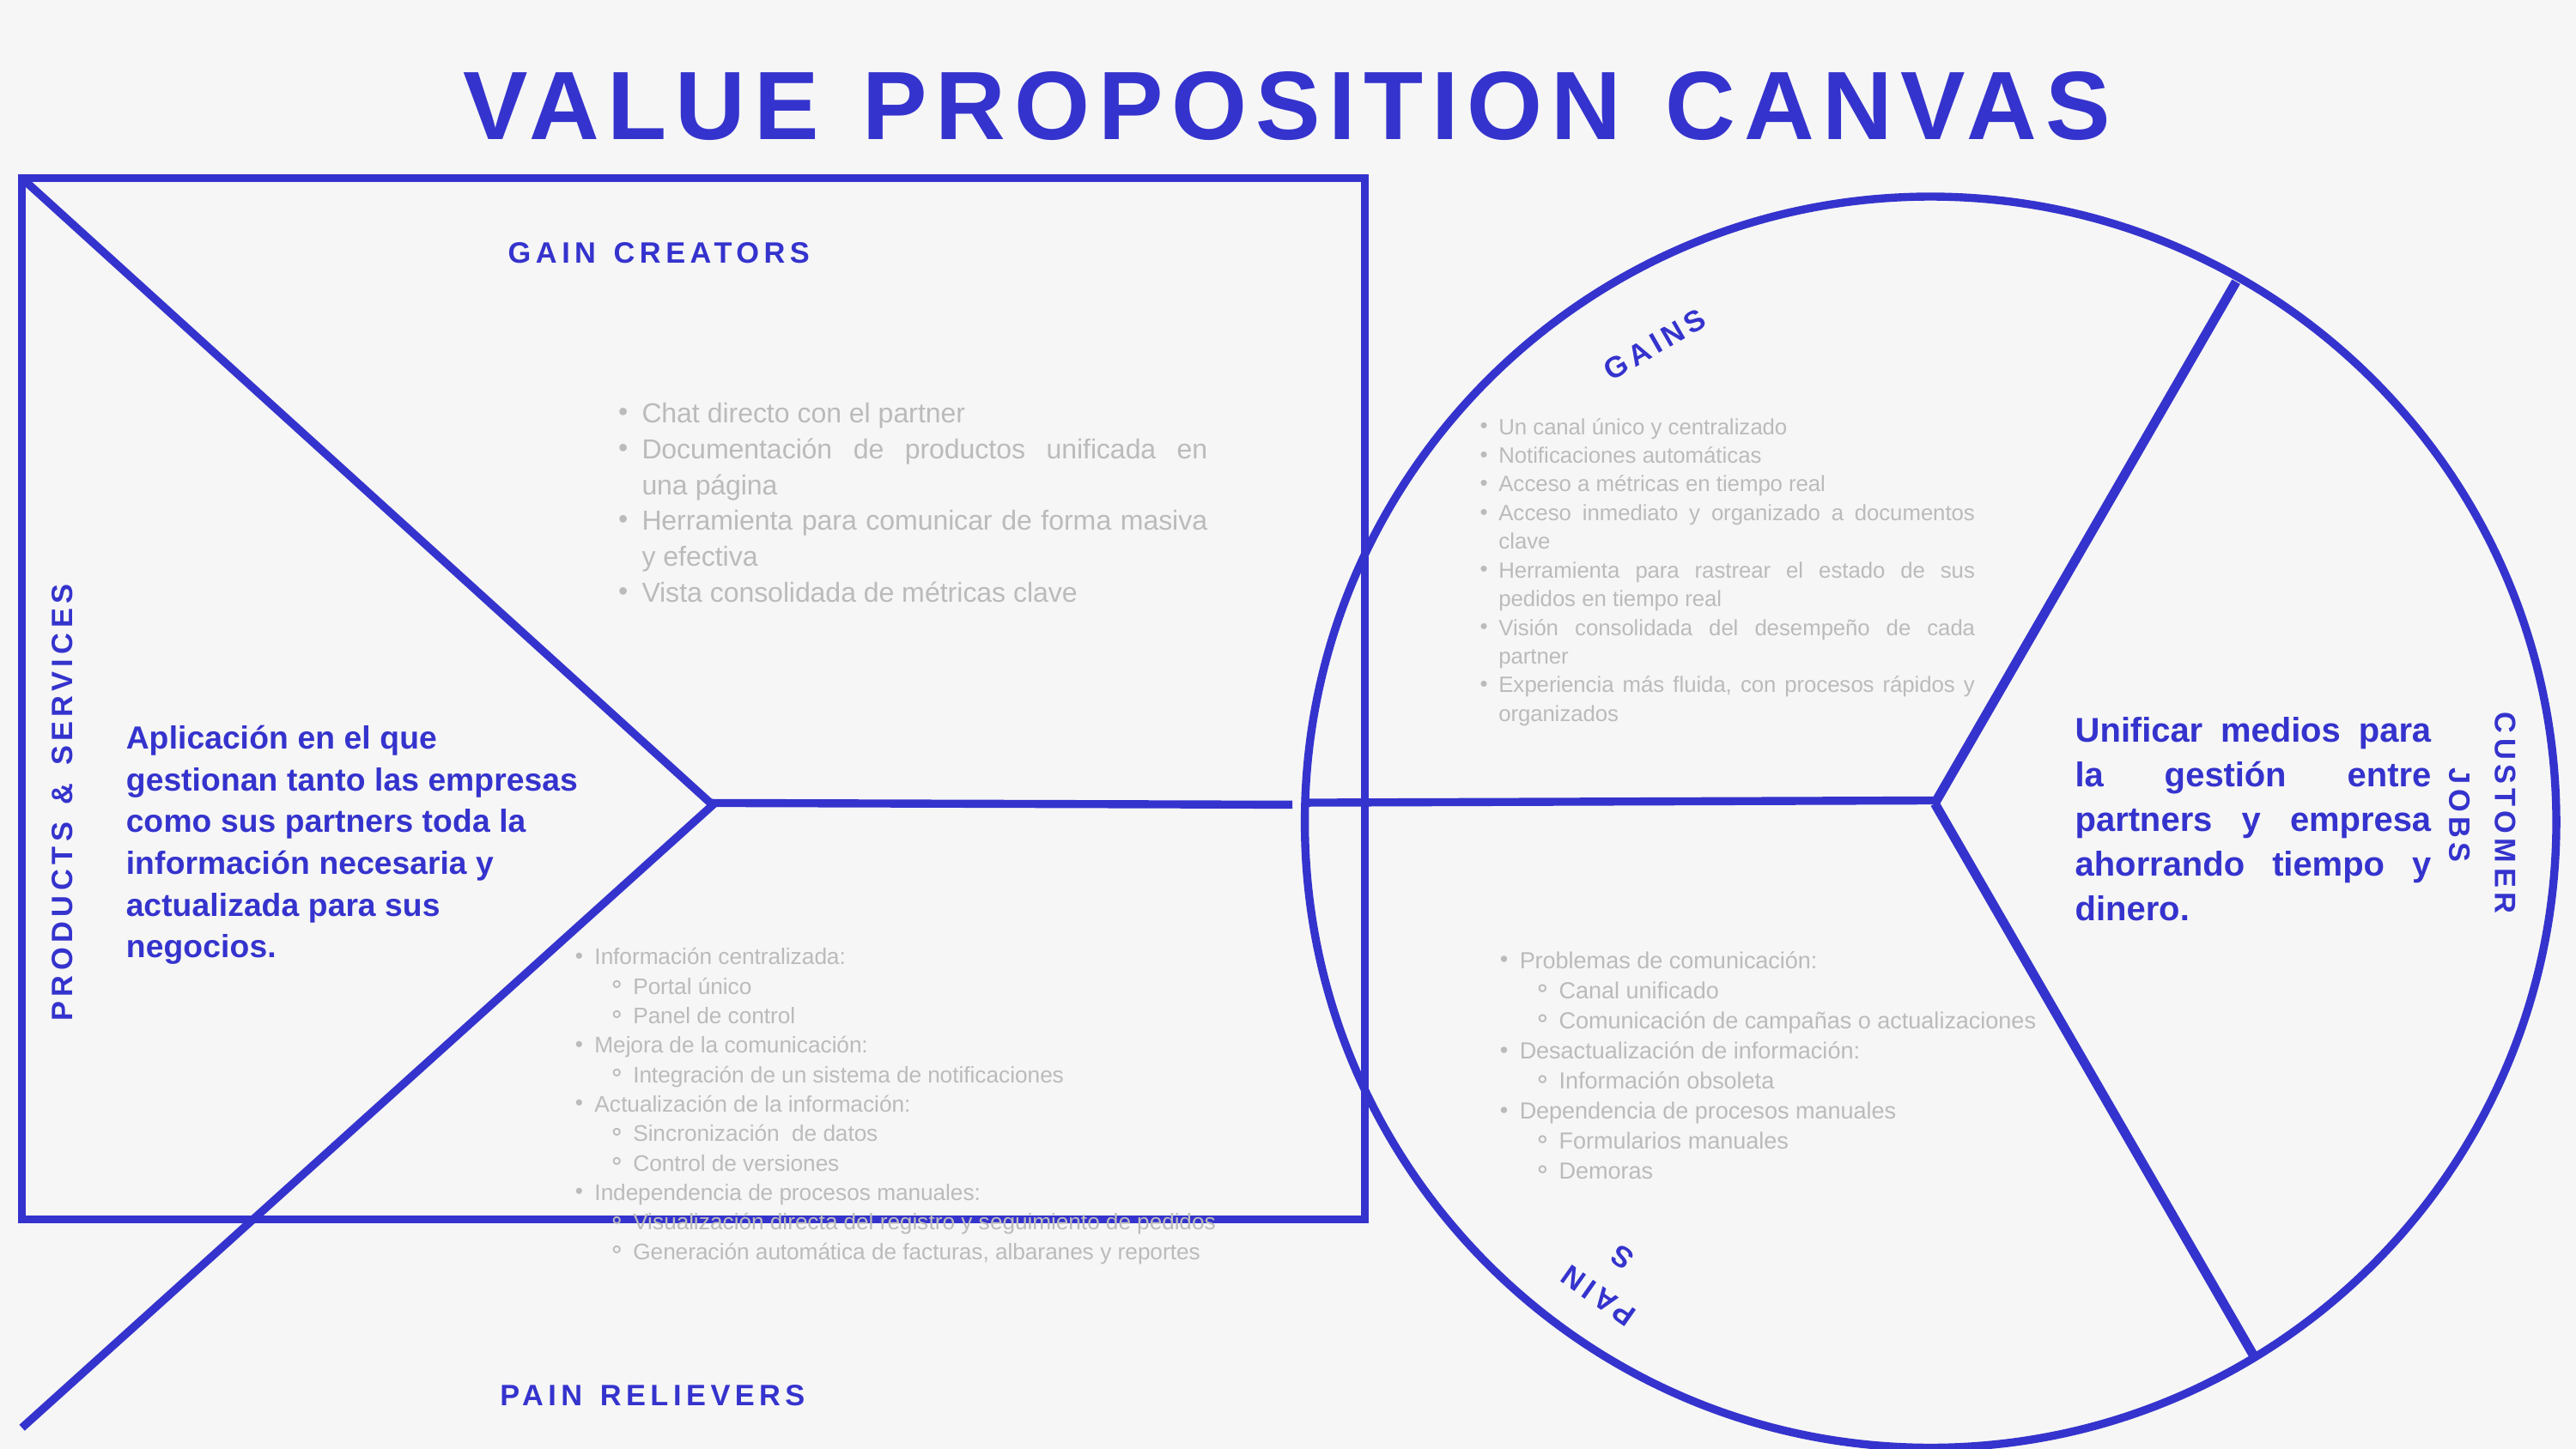

VALUE PROPOSITION CANVAS
|  |
| --- |

 GAIN CREATORS

GAINS
Chat directo con el partner
Documentación de productos unificada en una página
Herramienta para comunicar de forma masiva y efectiva
Vista consolidada de métricas clave
Un canal único y centralizado
Notificaciones automáticas
Acceso a métricas en tiempo real
Acceso inmediato y organizado a documentos clave
Herramienta para rastrear el estado de sus pedidos en tiempo real
Visión consolidada del desempeño de cada partner
Experiencia más fluida, con procesos rápidos y organizados
Unificar medios para la gestión entre partners y empresa ahorrando tiempo y dinero.
Aplicación en el que gestionan tanto las empresas como sus partners toda la información necesaria y actualizada para sus negocios.
PRODUCTS & SERVICES
CUSTOMER JOBS

Información centralizada:
Portal único
Panel de control
Mejora de la comunicación:
Integración de un sistema de notificaciones
Actualización de la información:
Sincronización  de datos
Control de versiones
Independencia de procesos manuales:
Visualización directa del registro y seguimiento de pedidos
Generación automática de facturas, albaranes y reportes
Problemas de comunicación:
Canal unificado
Comunicación de campañas o actualizaciones
Desactualización de información:
Información obsoleta
Dependencia de procesos manuales
Formularios manuales
Demoras
PAINS
PAIN RELIEVERS